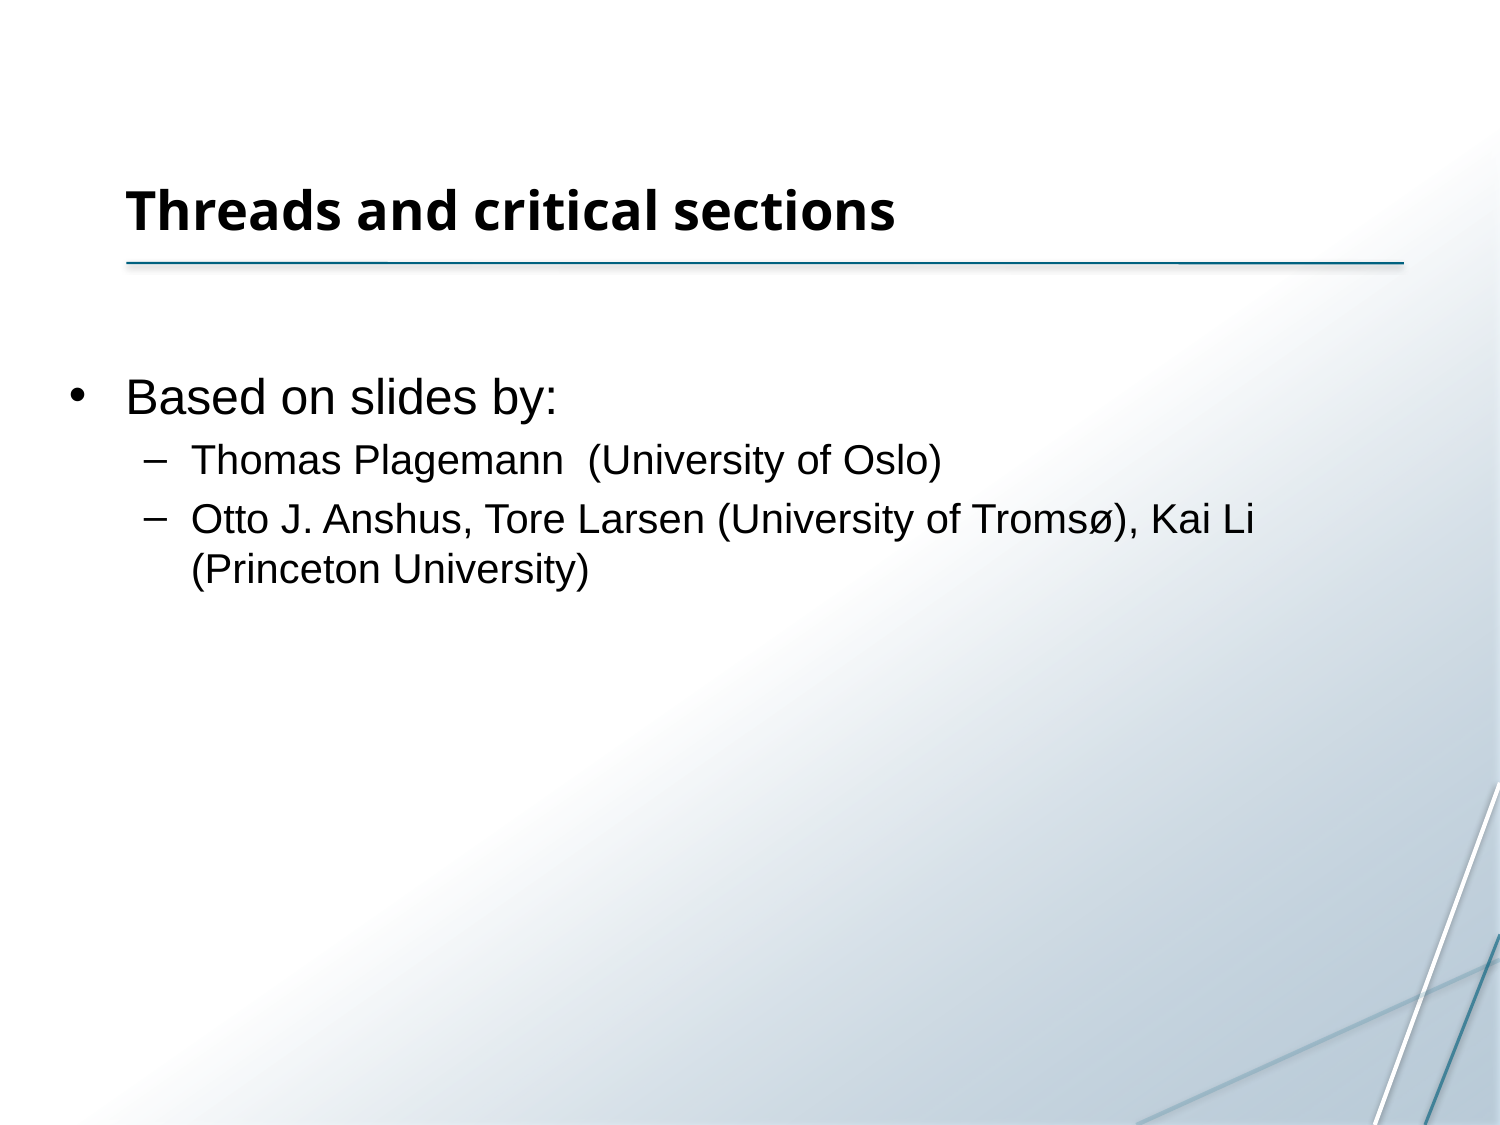

# Threads and critical sections

Based on slides by:
Thomas Plagemann  (University of Oslo)
Otto J. Anshus, Tore Larsen (University of Tromsø), Kai Li (Princeton University)